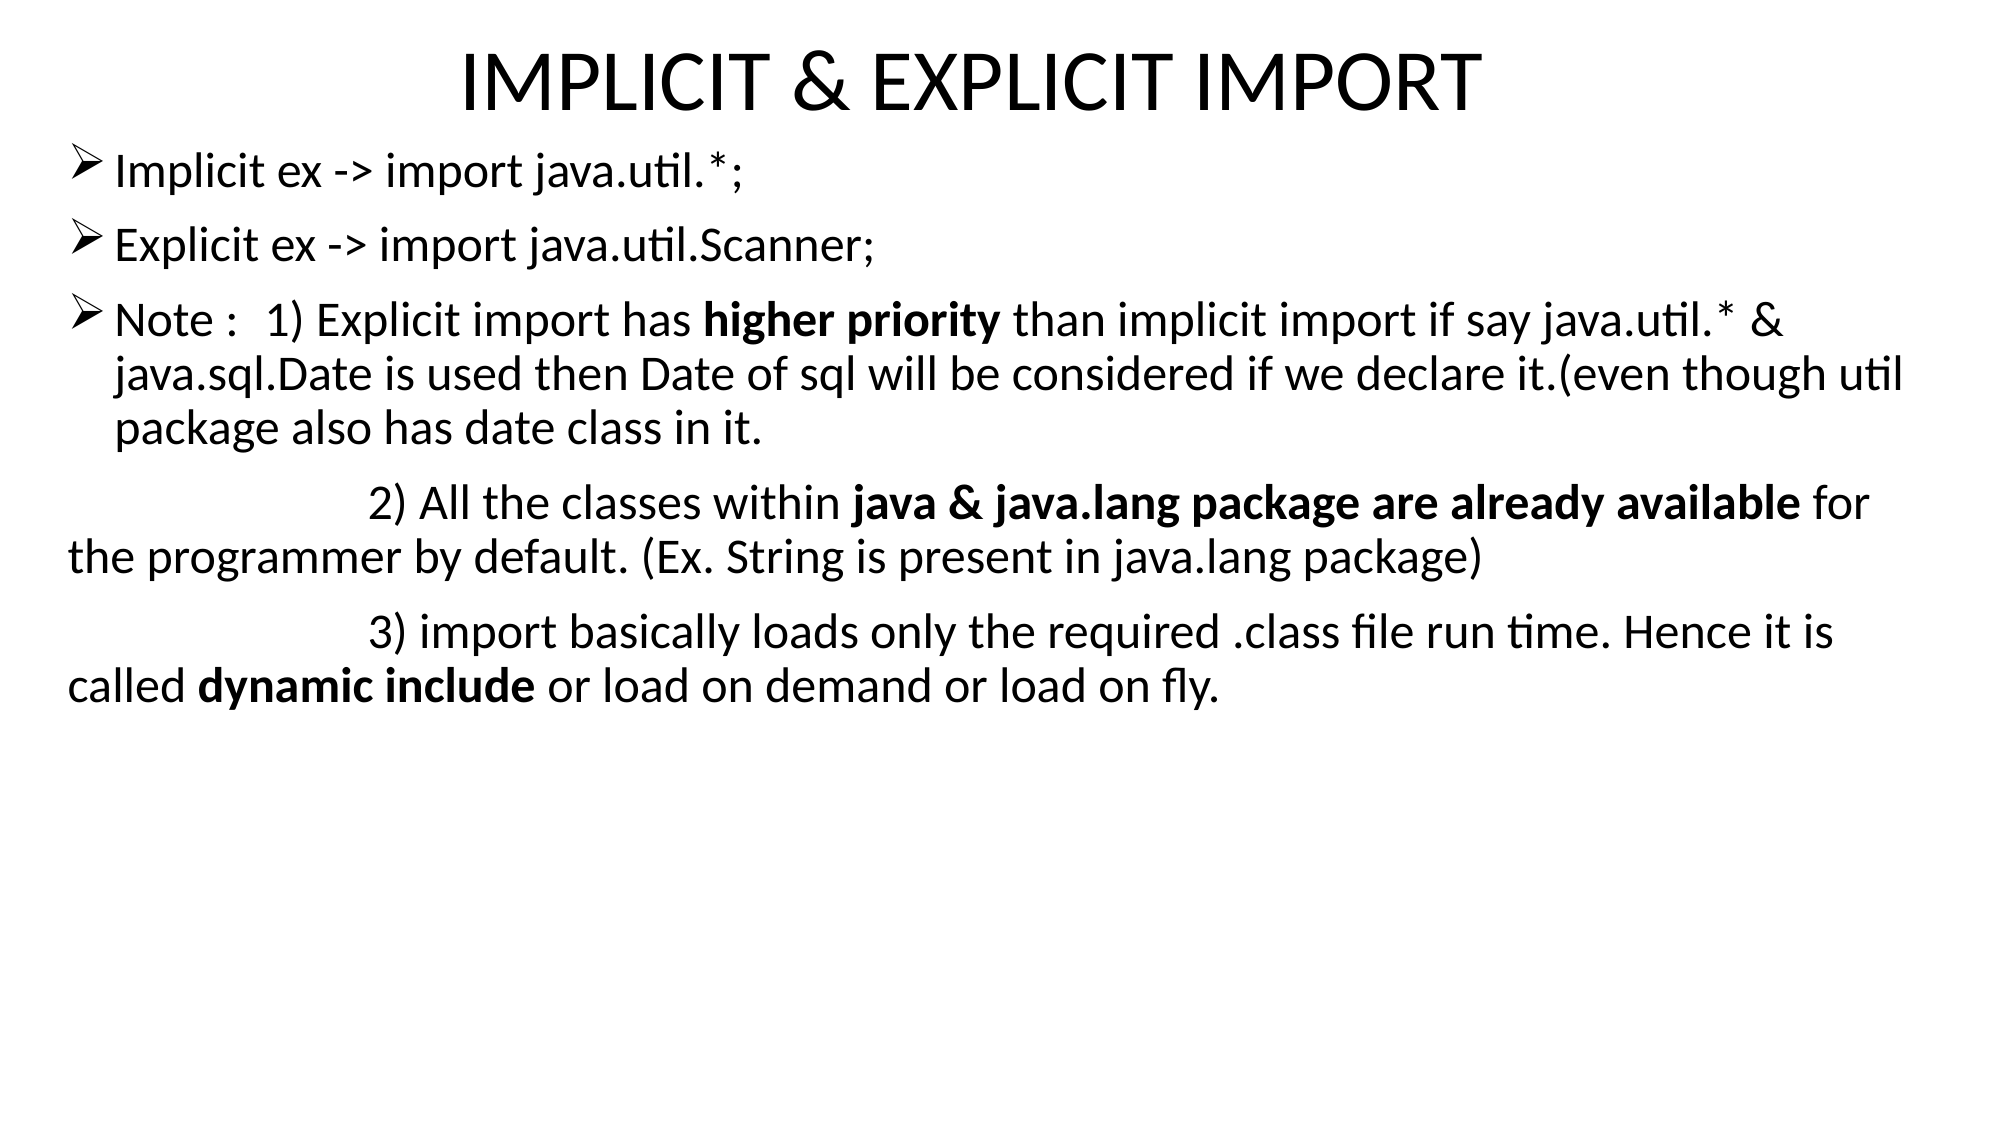

# IMPLICIT & EXPLICIT IMPORT
Implicit ex -> import java.util.*;
Explicit ex -> import java.util.Scanner;
Note : 	1) Explicit import has higher priority than implicit import if say java.util.* & java.sql.Date is used then Date of sql will be considered if we declare it.(even though util package also has date class in it.
		2) All the classes within java & java.lang package are already available for the programmer by default. (Ex. String is present in java.lang package)
		3) import basically loads only the required .class file run time. Hence it is called dynamic include or load on demand or load on fly.